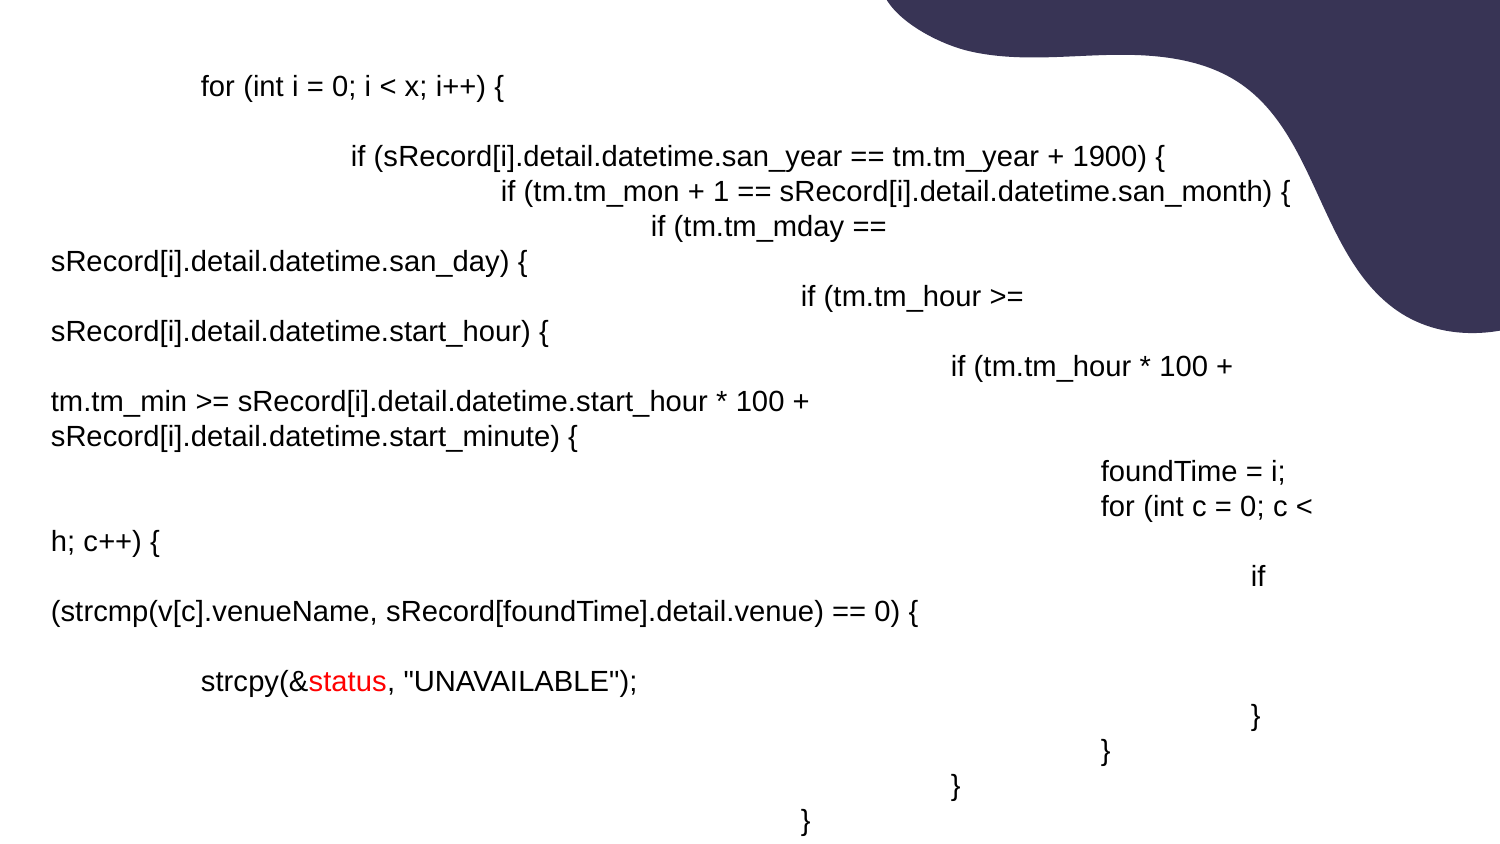

for (int i = 0; i < x; i++) {

		if (sRecord[i].detail.datetime.san_year == tm.tm_year + 1900) {
			if (tm.tm_mon + 1 == sRecord[i].detail.datetime.san_month) {
				if (tm.tm_mday == sRecord[i].detail.datetime.san_day) {
					if (tm.tm_hour >= sRecord[i].detail.datetime.start_hour) {
						if (tm.tm_hour * 100 + tm.tm_min >= sRecord[i].detail.datetime.start_hour * 100 + sRecord[i].detail.datetime.start_minute) {
							foundTime = i;
							for (int c = 0; c < h; c++) {
								if (strcmp(v[c].venueName, sRecord[foundTime].detail.venue) == 0) {
									strcpy(&status, "UNAVAILABLE");
								}
							}
						}
					}